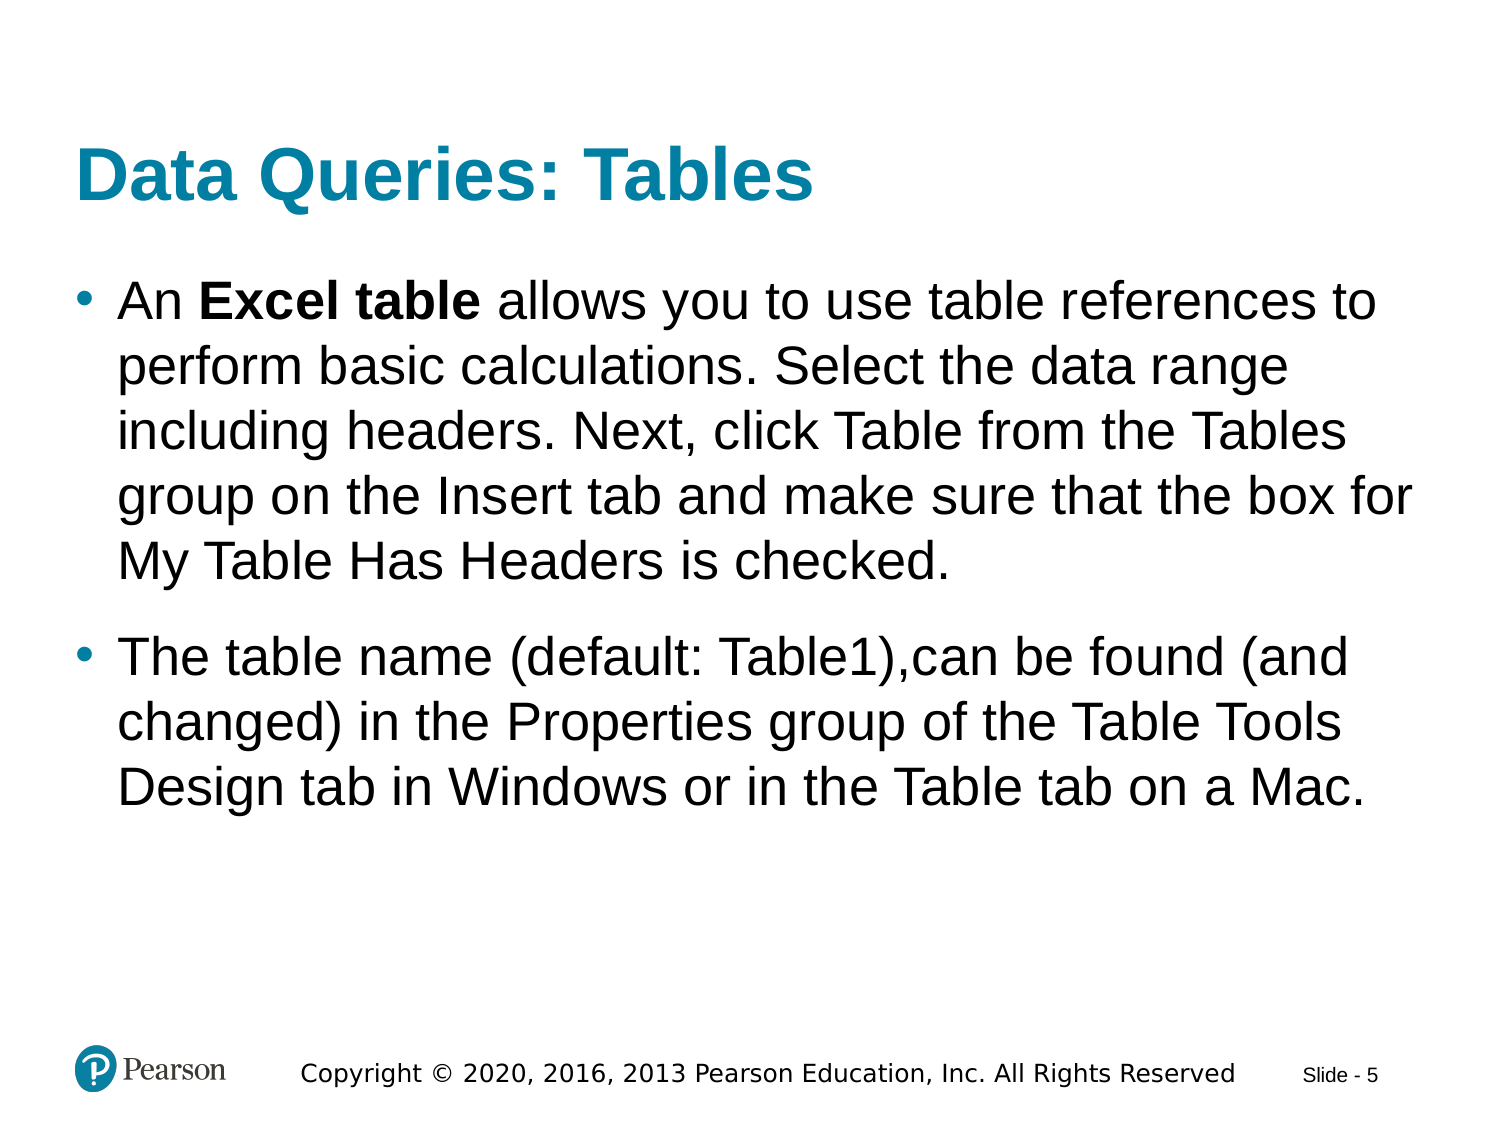

# Data Queries: Tables
An Excel table allows you to use table references to perform basic calculations. Select the data range including headers. Next, click Table from the Tables group on the Insert tab and make sure that the box for My Table Has Headers is checked.
The table name (default: Table1),can be found (and changed) in the Properties group of the Table Tools Design tab in Windows or in the Table tab on a Mac.